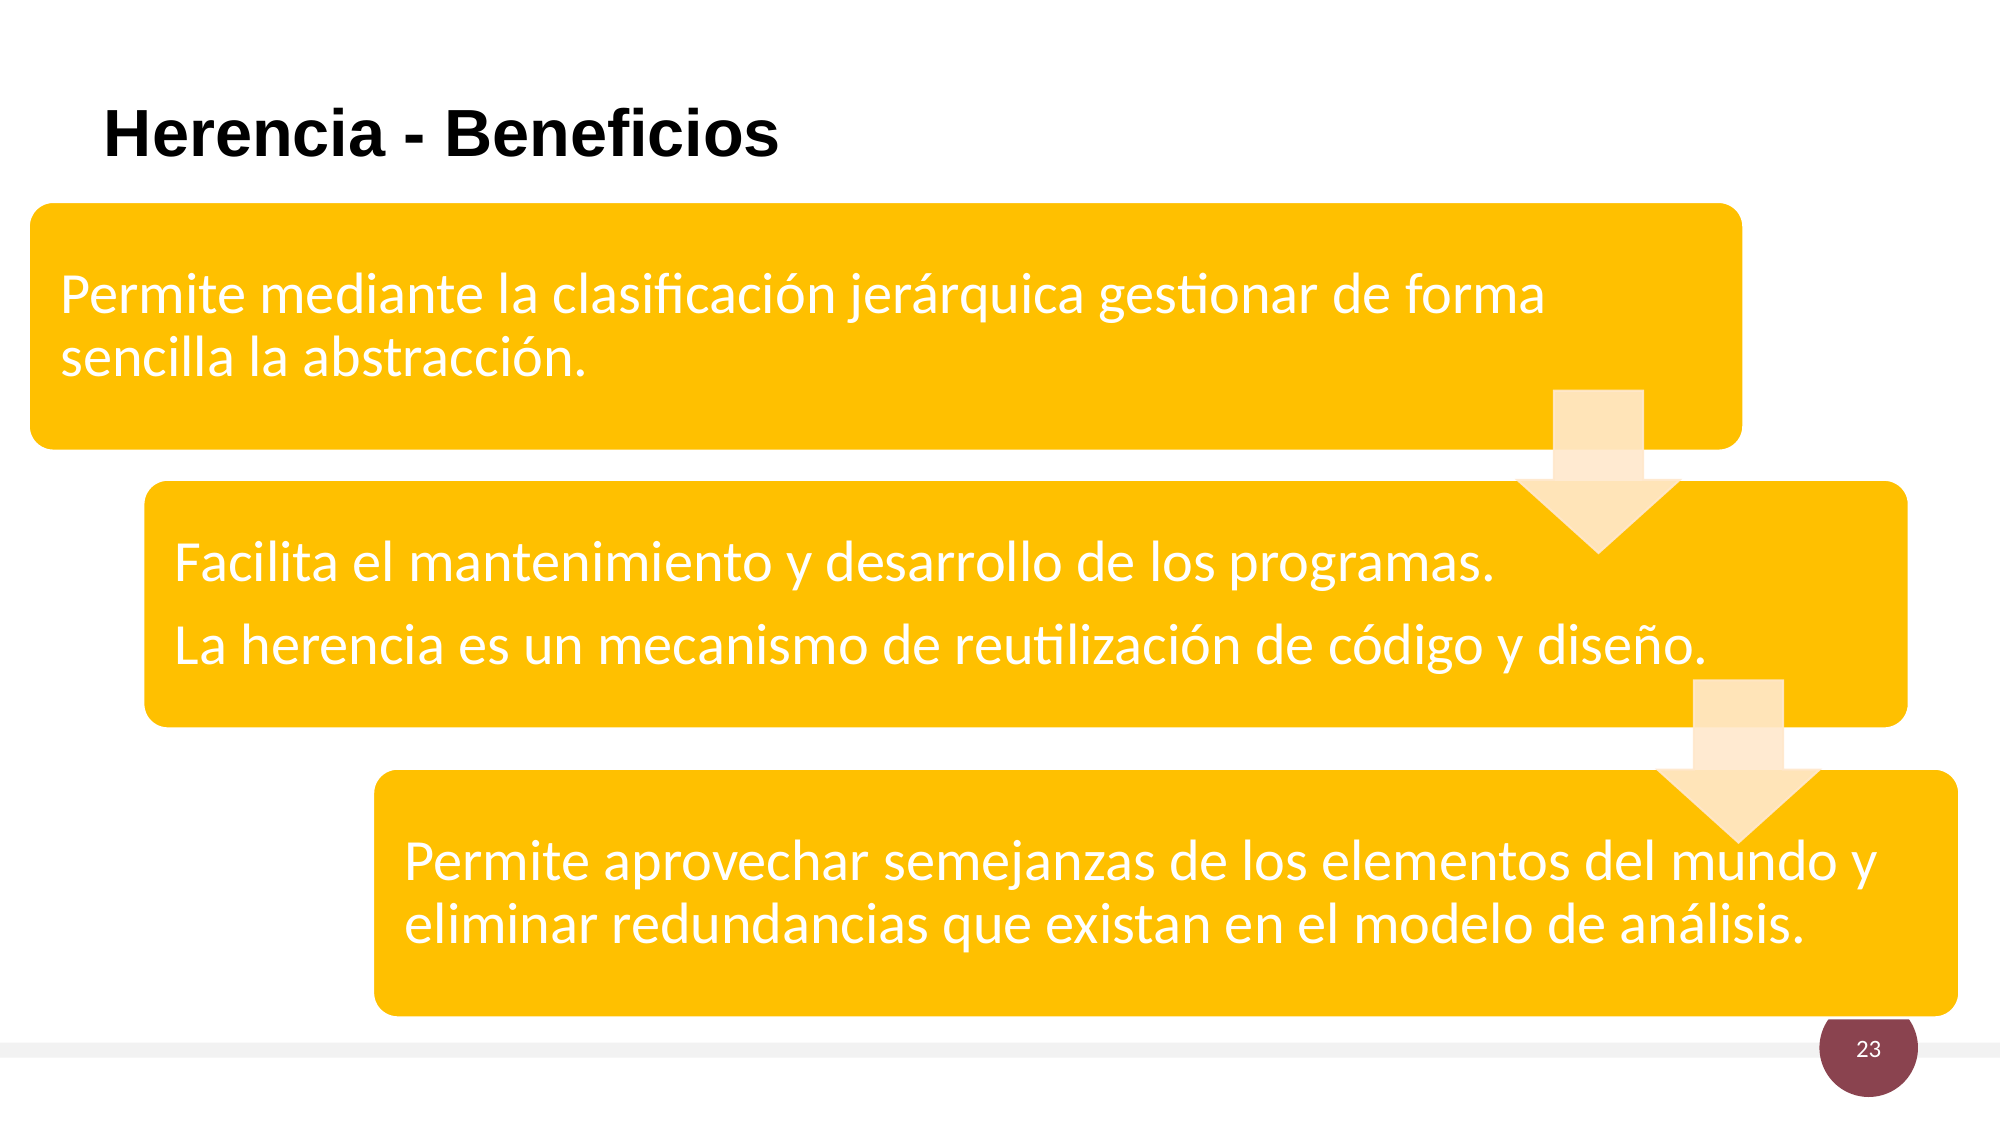

# Herencia - Beneficios
Permite mediante la clasificación jerárquica gestionar de forma sencilla la abstracción.
Facilita el mantenimiento y desarrollo de los programas.
La herencia es un mecanismo de reutilización de código y diseño.
Permite aprovechar semejanzas de los elementos del mundo y eliminar redundancias que existan en el modelo de análisis.